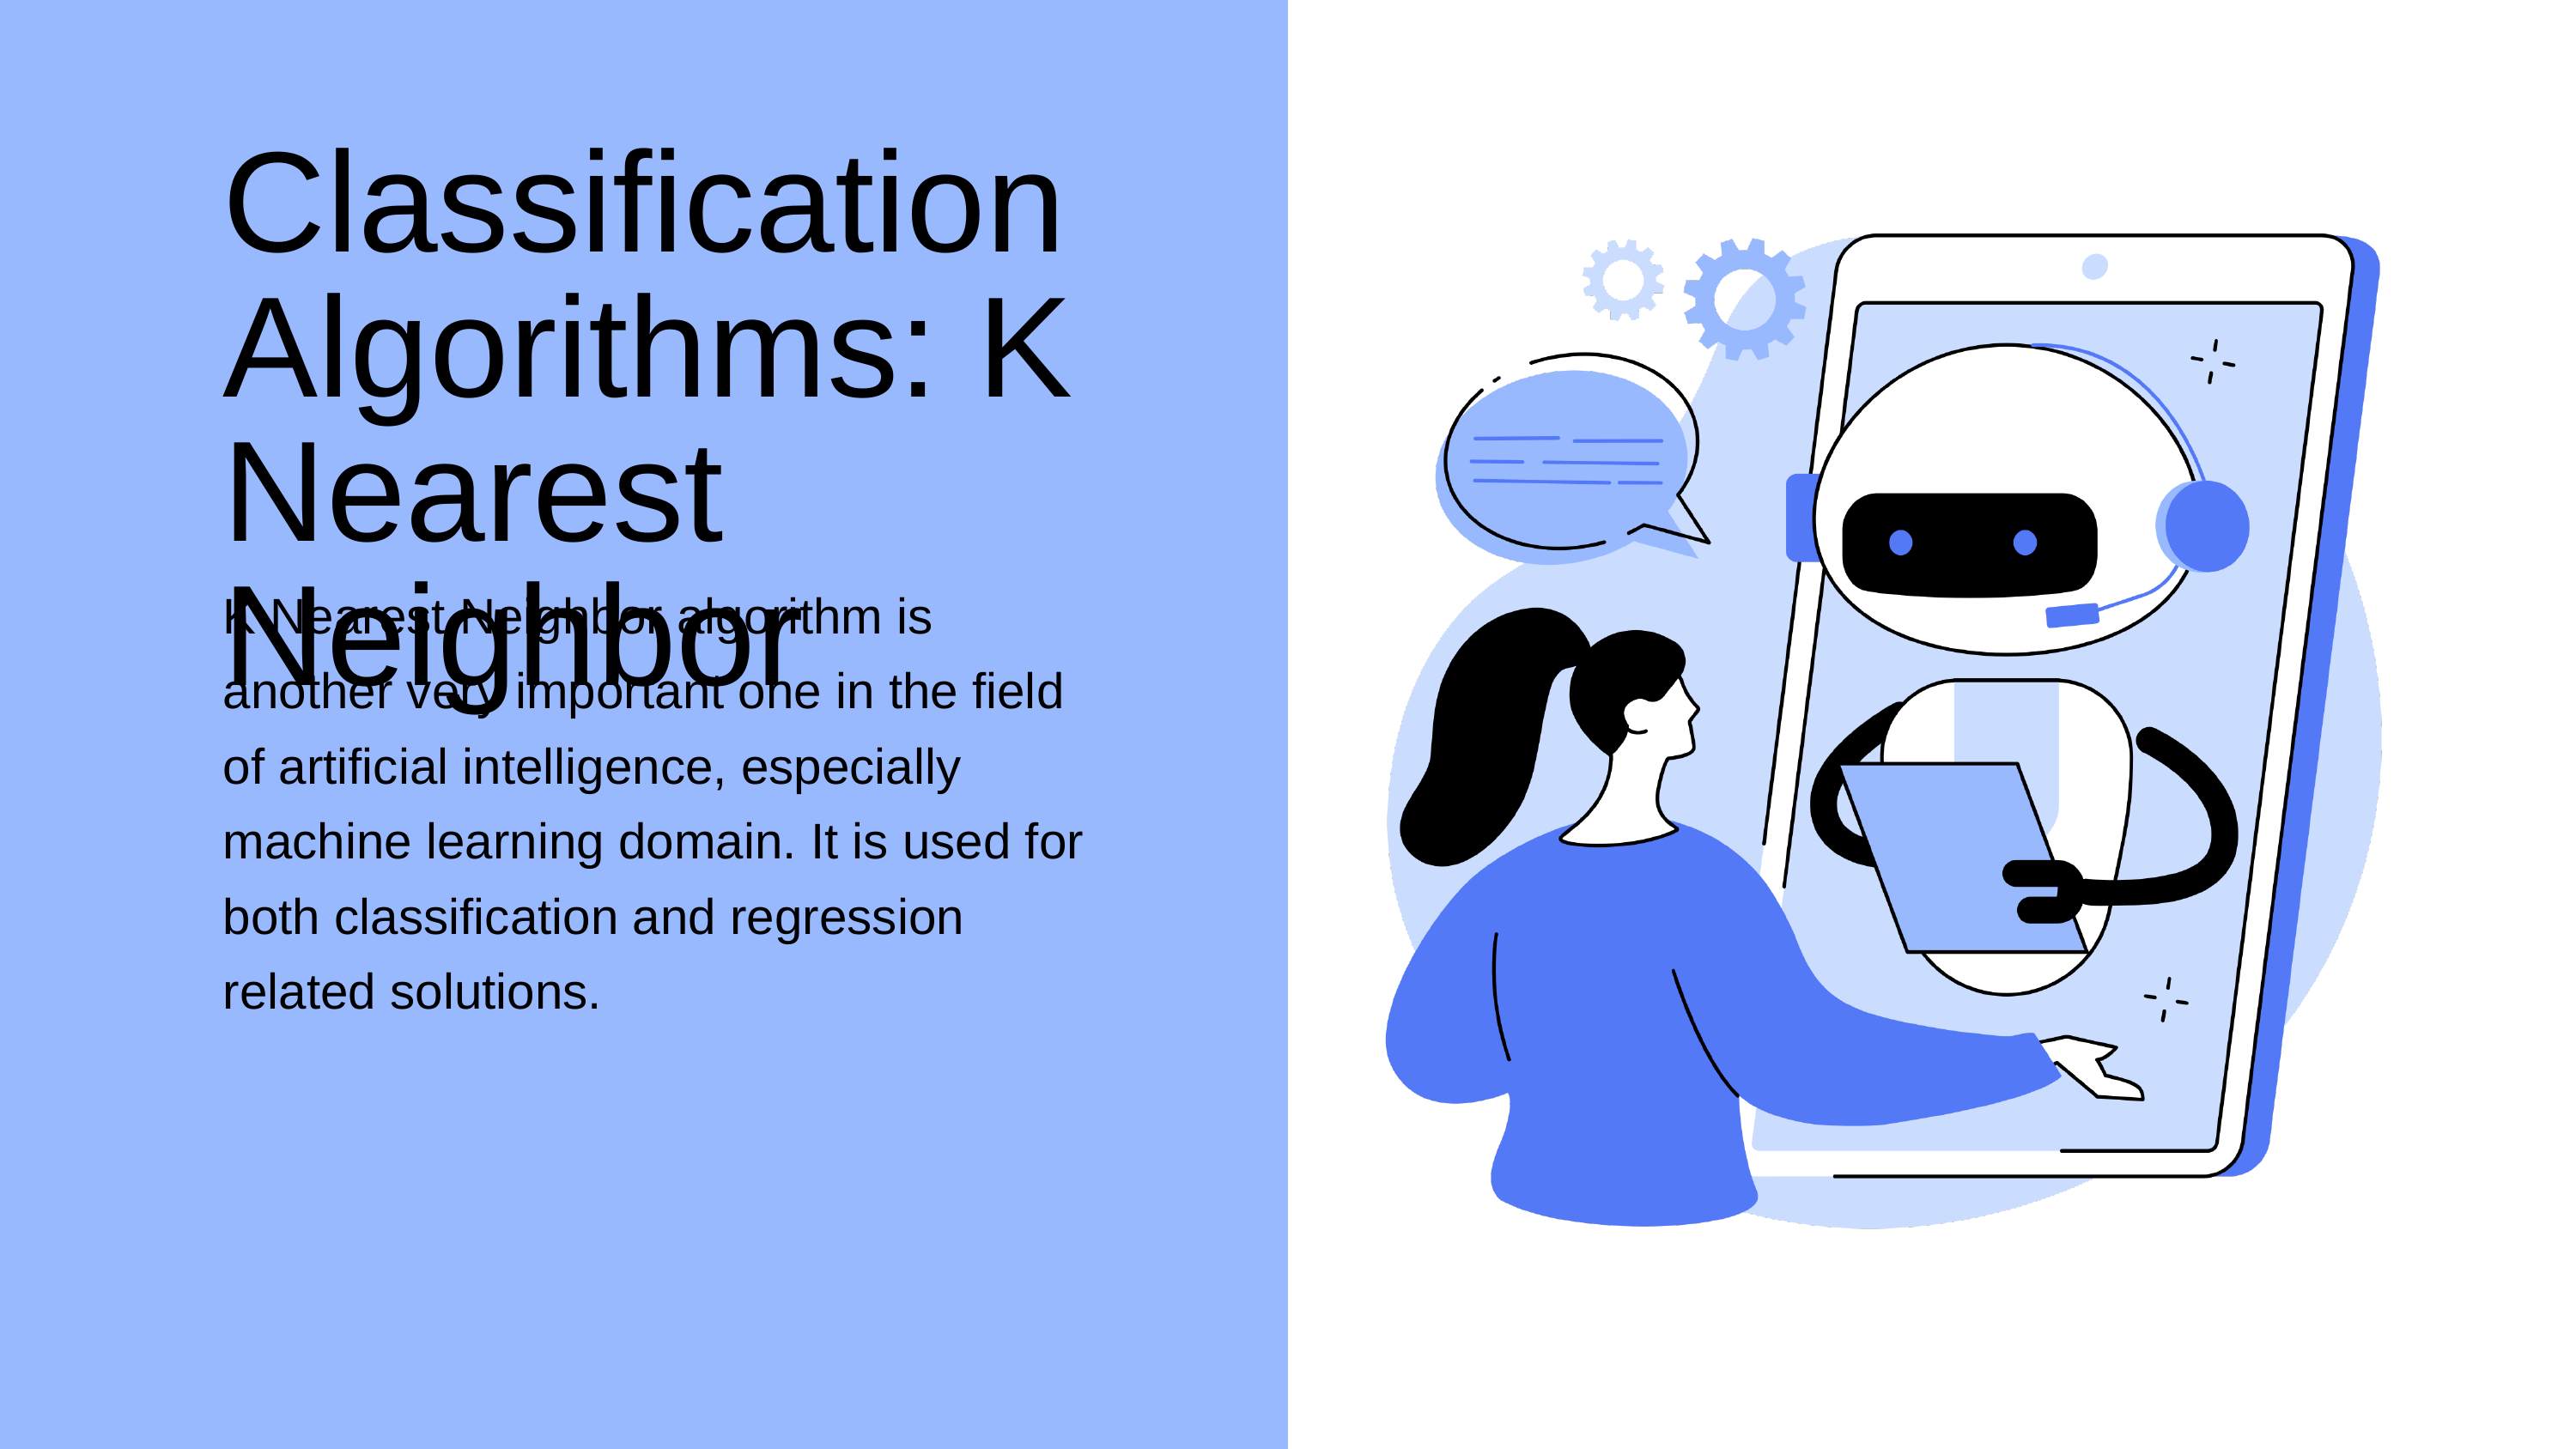

Classification Algorithms: K Nearest Neighbor

K Nearest Neighbor algorithm is another very important one in the field of artificial intelligence, especially machine learning domain. It is used for both classification and regression related solutions.